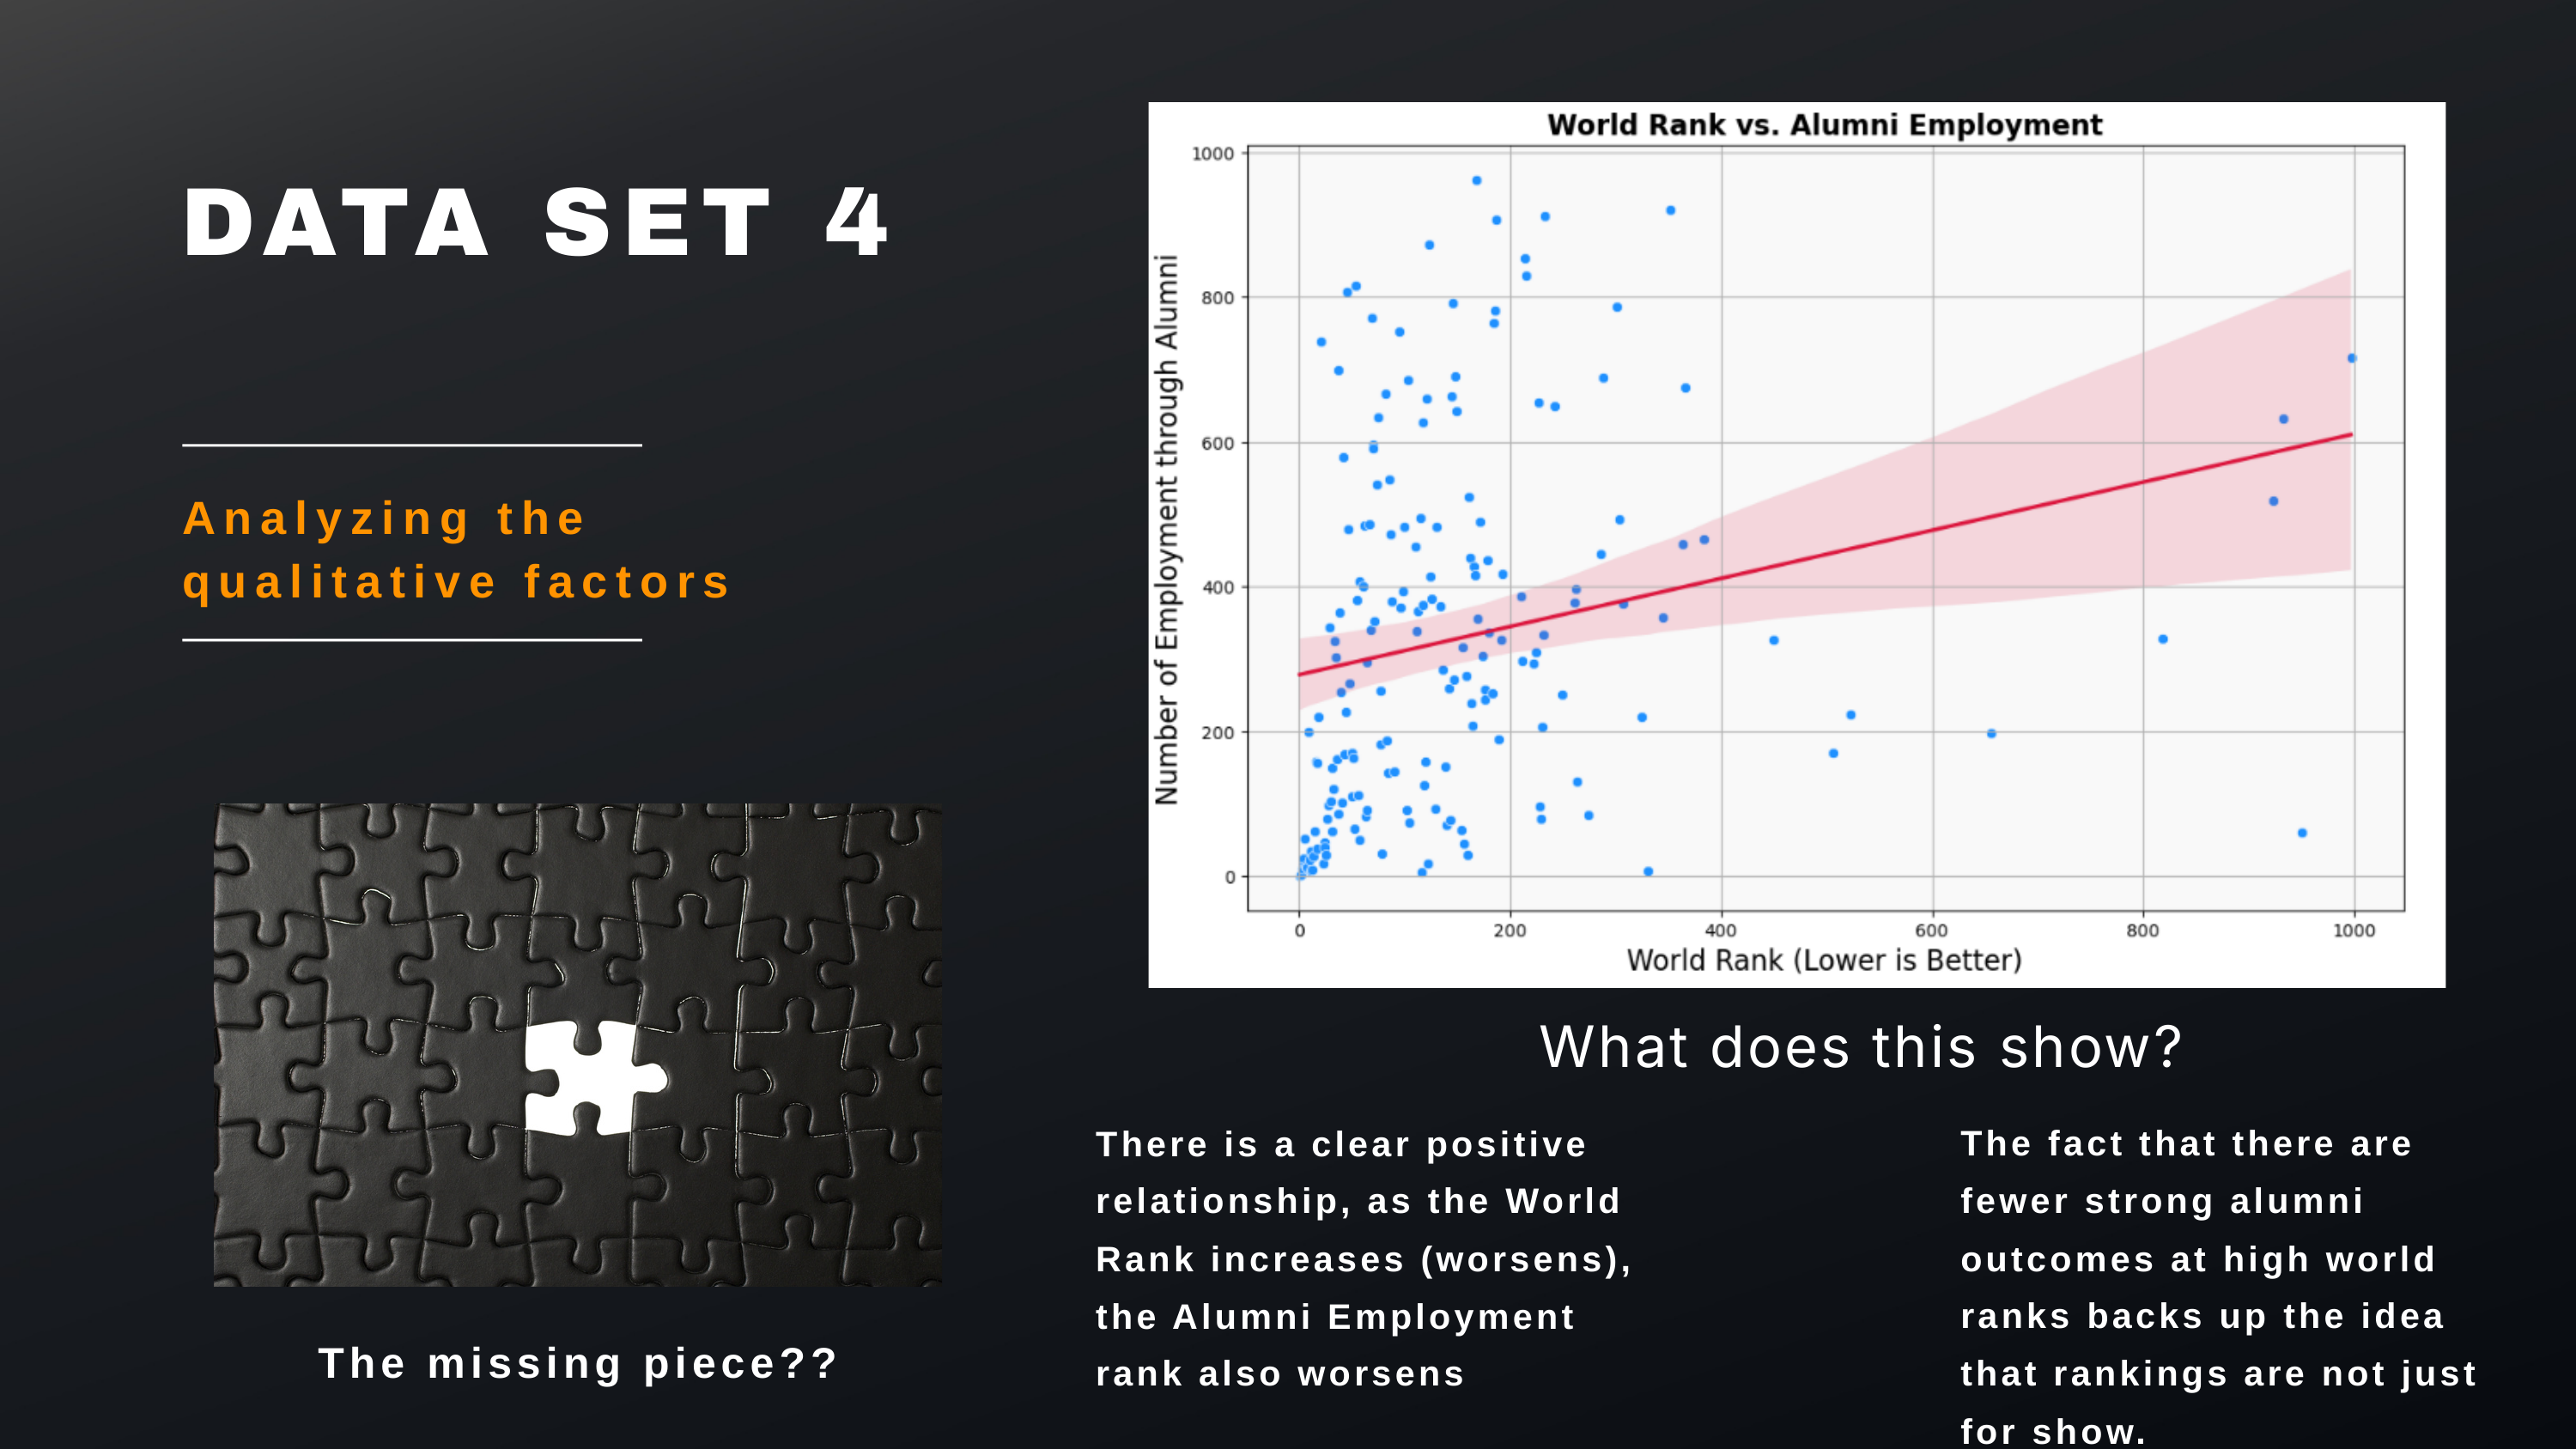

DATA SET 4

Analyzing the qualitative factors

What does this show?
There is a clear positive relationship, as the World Rank increases (worsens), the Alumni Employment rank also worsens
The fact that there are fewer strong alumni outcomes at high world ranks backs up the idea that rankings are not just for show.
The missing piece??